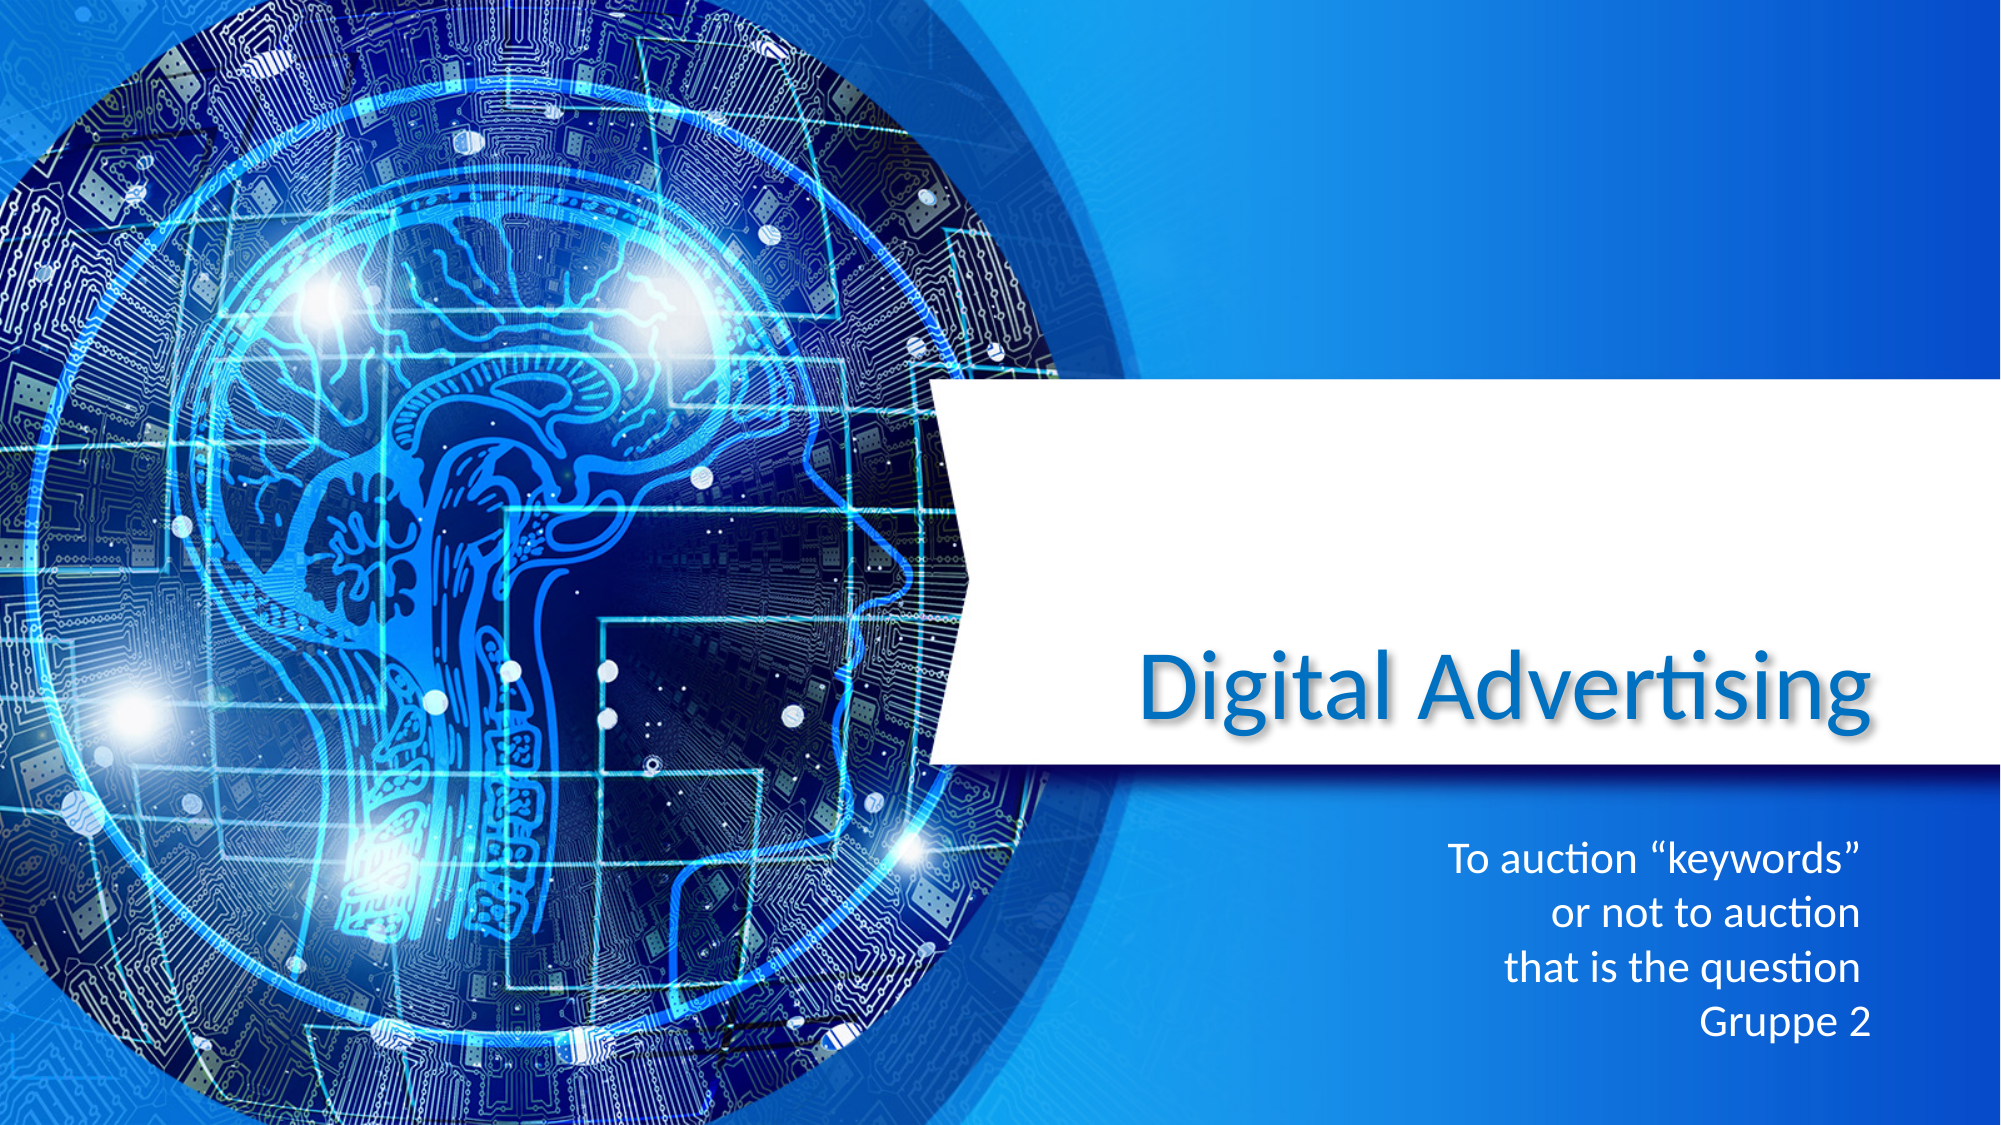

# Digital Advertising
To auction “keywords”
or not to auction
that is the question
Gruppe 2